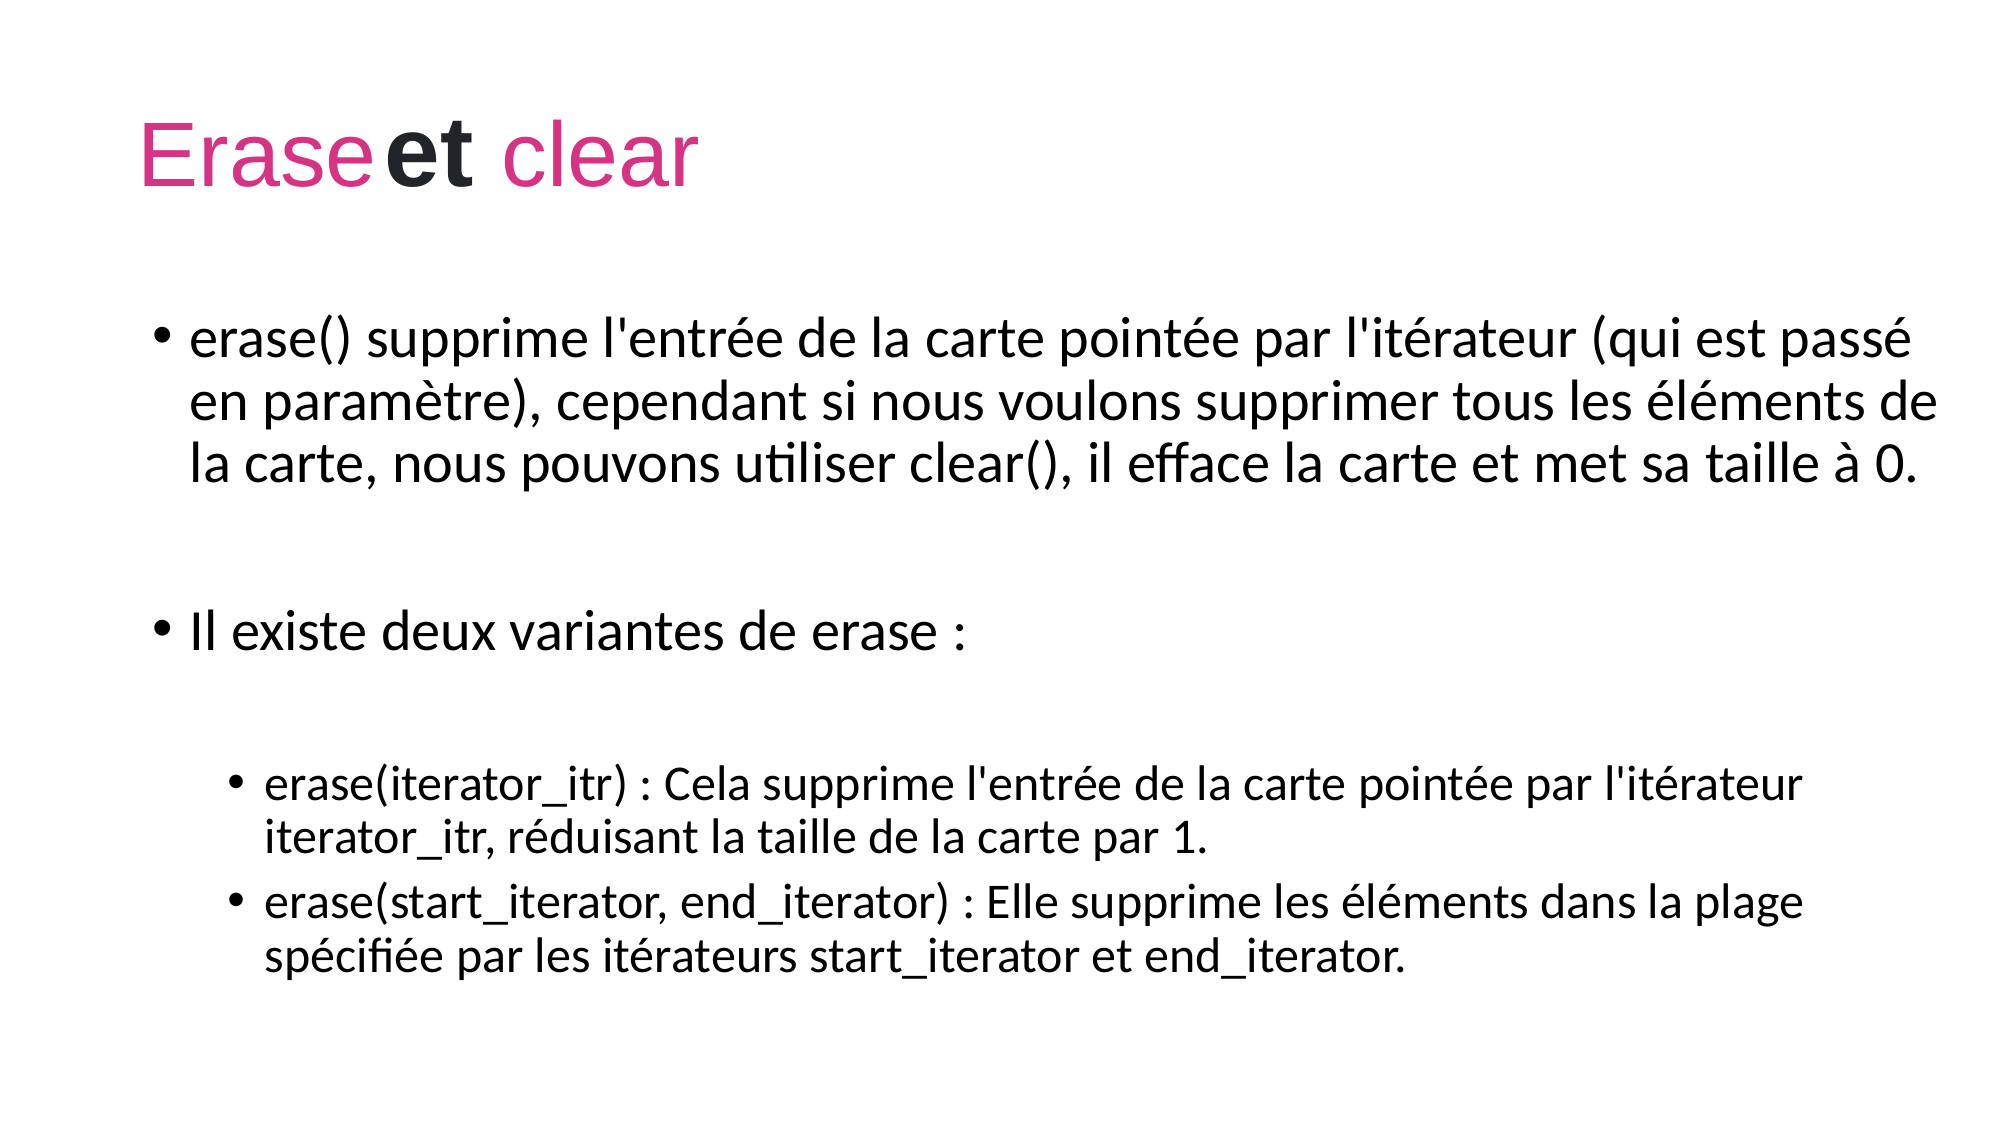

# Erase et clear

erase() supprime l'entrée de la carte pointée par l'itérateur (qui est passé en paramètre), cependant si nous voulons supprimer tous les éléments de la carte, nous pouvons utiliser clear(), il efface la carte et met sa taille à 0.

Il existe deux variantes de erase :

erase(iterator_itr) : Cela supprime l'entrée de la carte pointée par l'itérateur iterator_itr, réduisant la taille de la carte par 1.
erase(start_iterator, end_iterator) : Elle supprime les éléments dans la plage spécifiée par les itérateurs start_iterator et end_iterator.